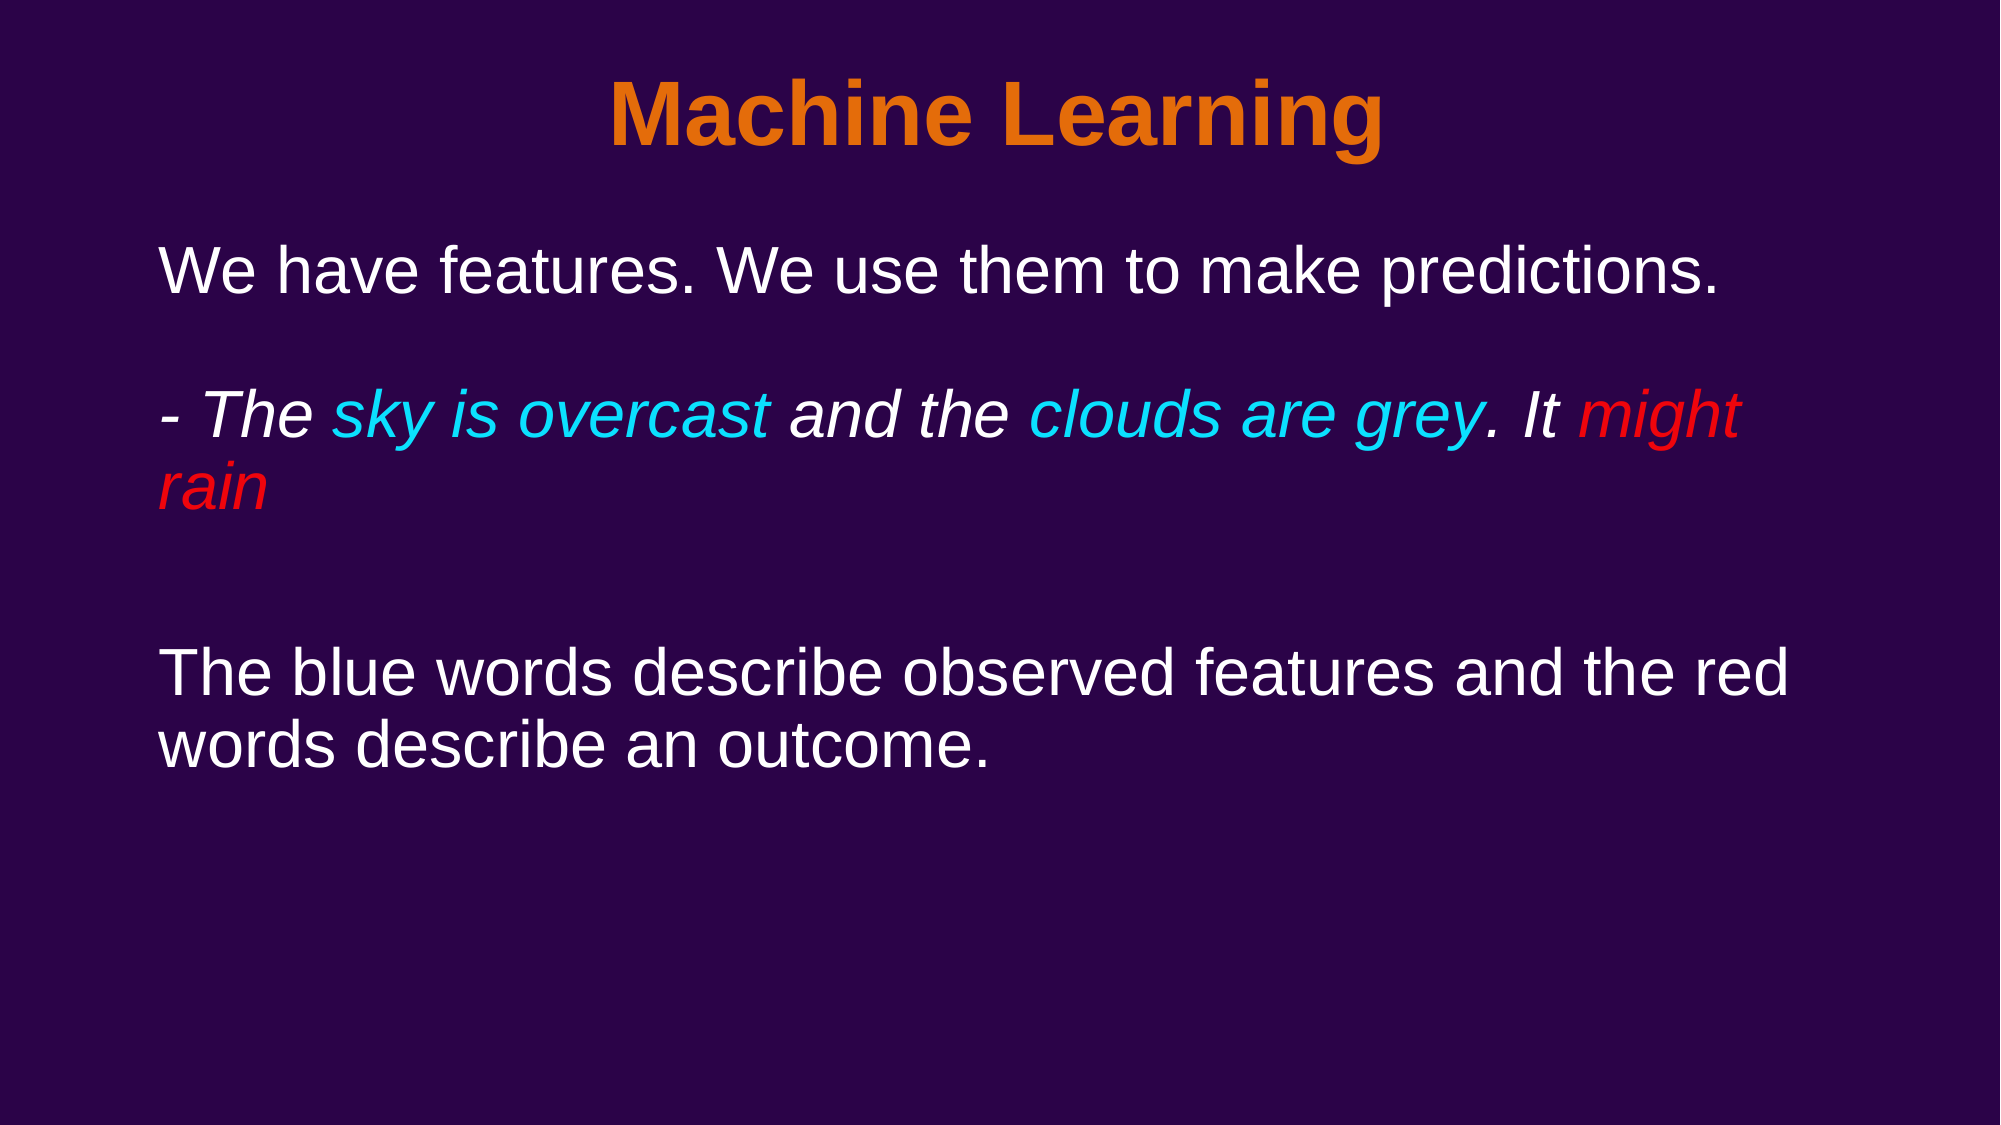

# Machine Learning
We have features. We use them to make predictions.
- The sky is overcast and the clouds are grey. It might rain

The blue words describe observed features and the red words describe an outcome.